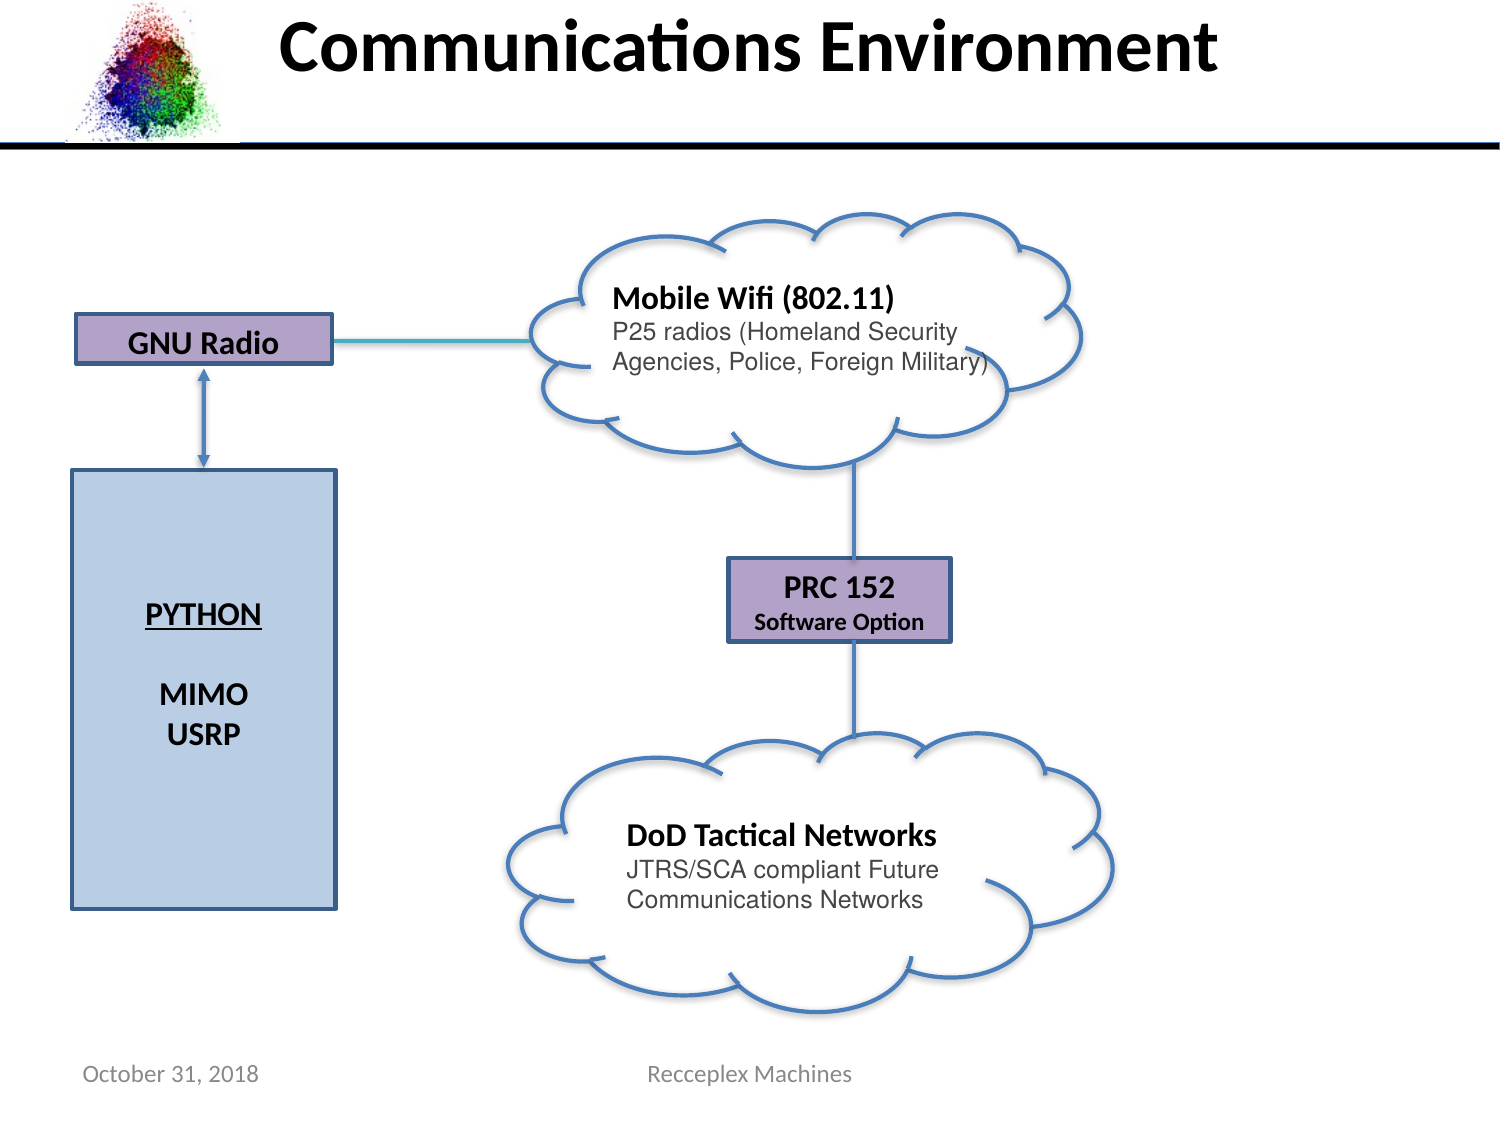

Communications Environment

Mobile Wifi (802.11)
P25 radios (Homeland Security Agencies, Police, Foreign Military)

GNU Radio

PYTHON

MIMO
USRP

PRC 152
Software Option

DoD Tactical Networks
JTRS/SCA compliant Future Communications Networks
October 31, 2018
Recceplex Machines